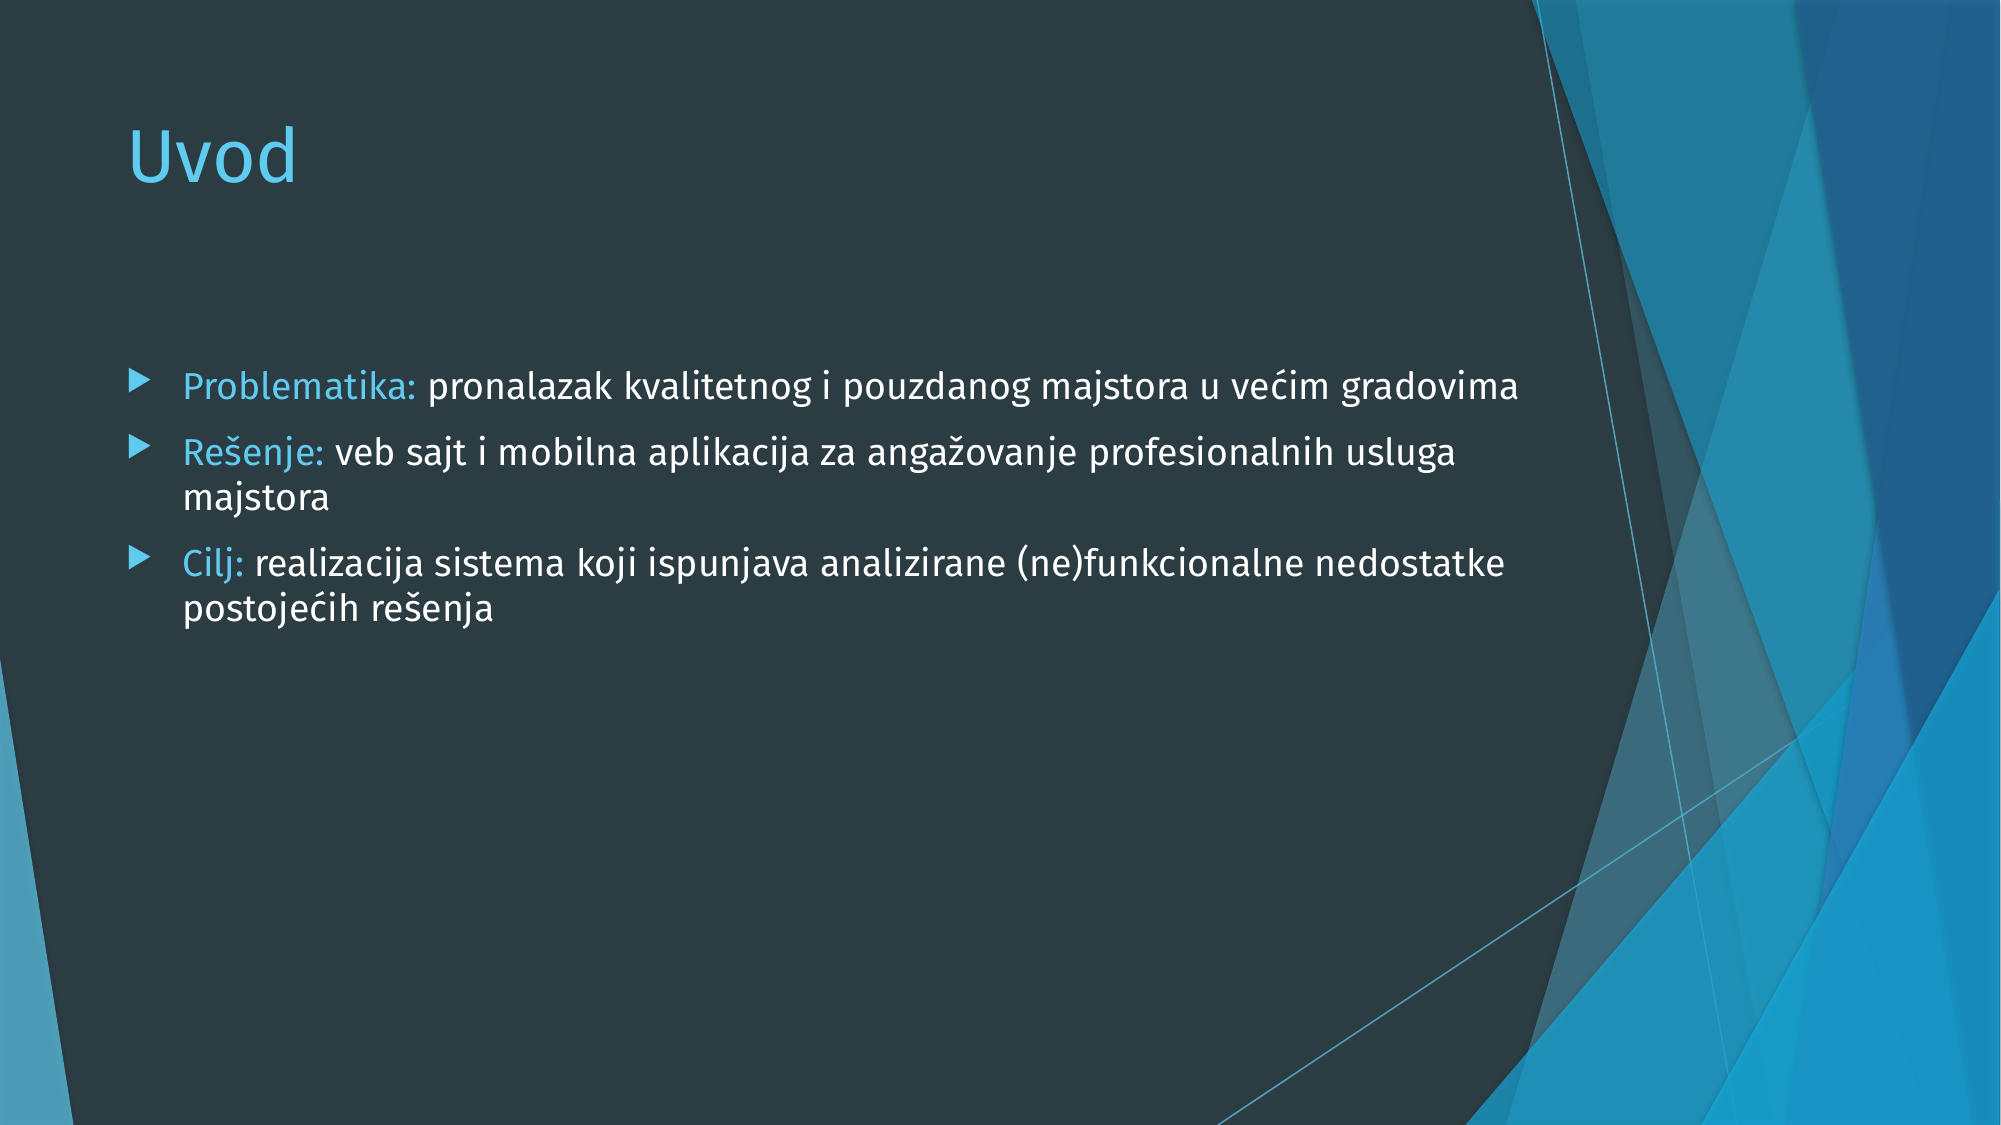

# Uvod
Problematika: pronalazak kvalitetnog i pouzdanog majstora u većim gradovima
Rešenje: veb sajt i mobilna aplikacija za angažovanje profesionalnih usluga majstora
Cilj: realizacija sistema koji ispunjava analizirane (ne)funkcionalne nedostatke postojećih rešenja